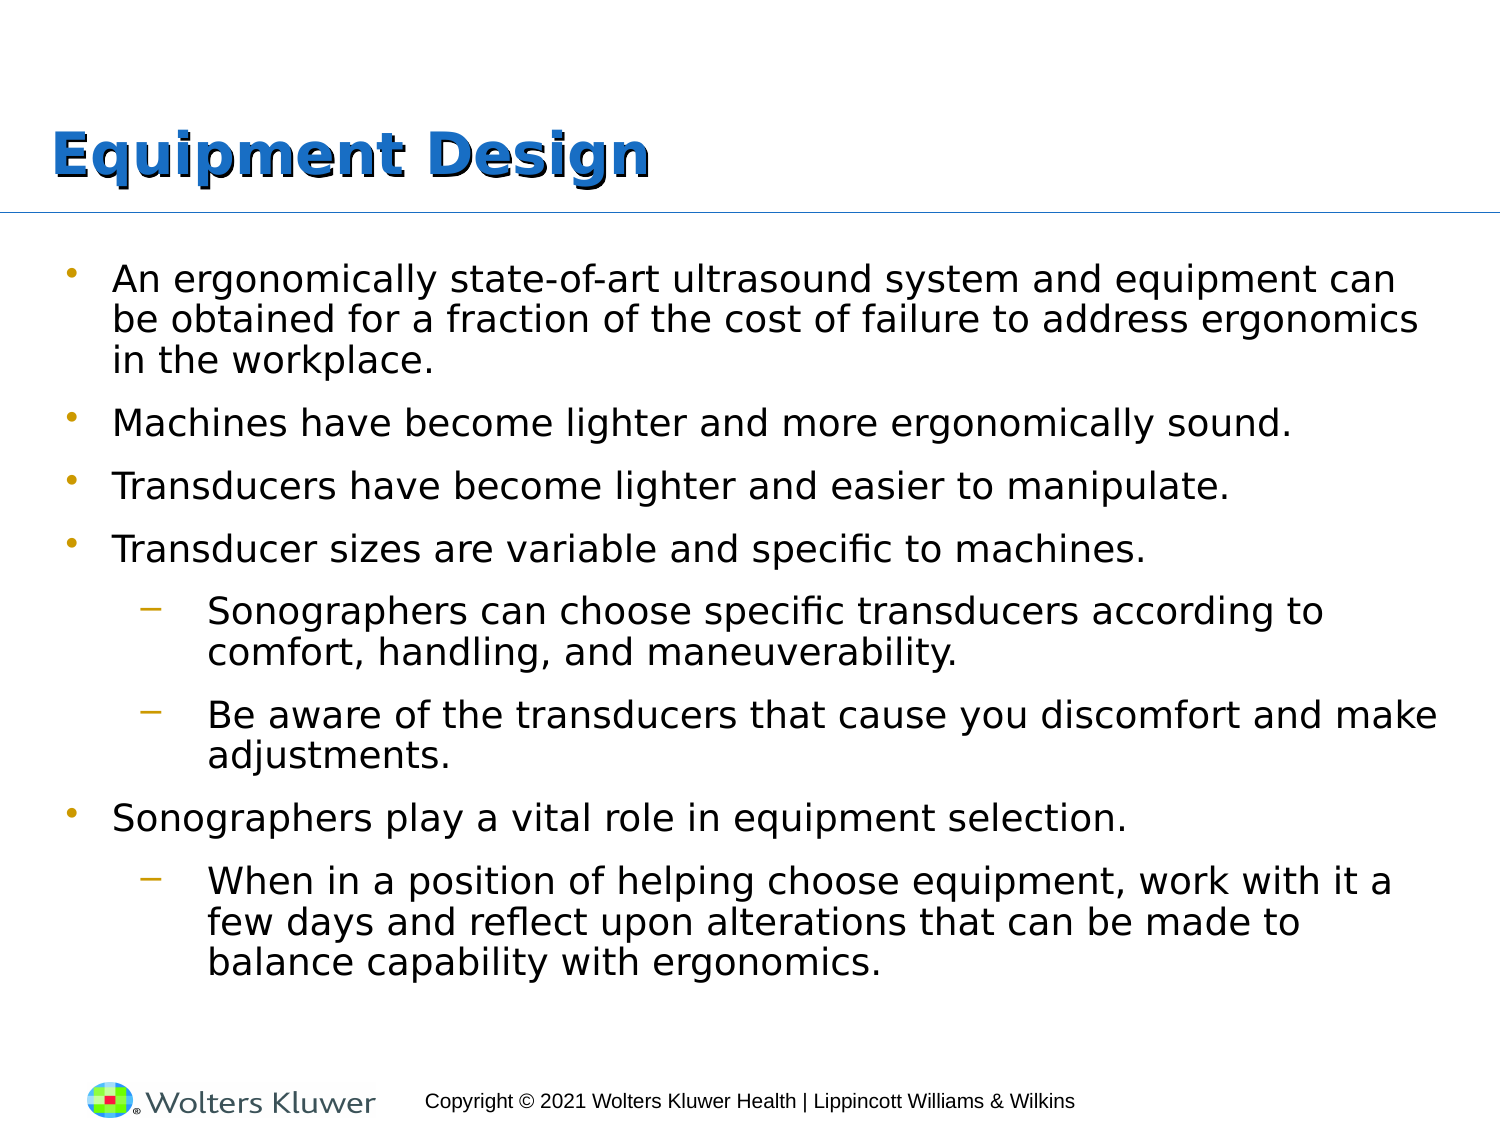

# Equipment Design
An ergonomically state-of-art ultrasound system and equipment can be obtained for a fraction of the cost of failure to address ergonomics in the workplace.
Machines have become lighter and more ergonomically sound.
Transducers have become lighter and easier to manipulate.
Transducer sizes are variable and specific to machines.
Sonographers can choose specific transducers according to comfort, handling, and maneuverability.
Be aware of the transducers that cause you discomfort and make adjustments.
Sonographers play a vital role in equipment selection.
When in a position of helping choose equipment, work with it a few days and reflect upon alterations that can be made to balance capability with ergonomics.